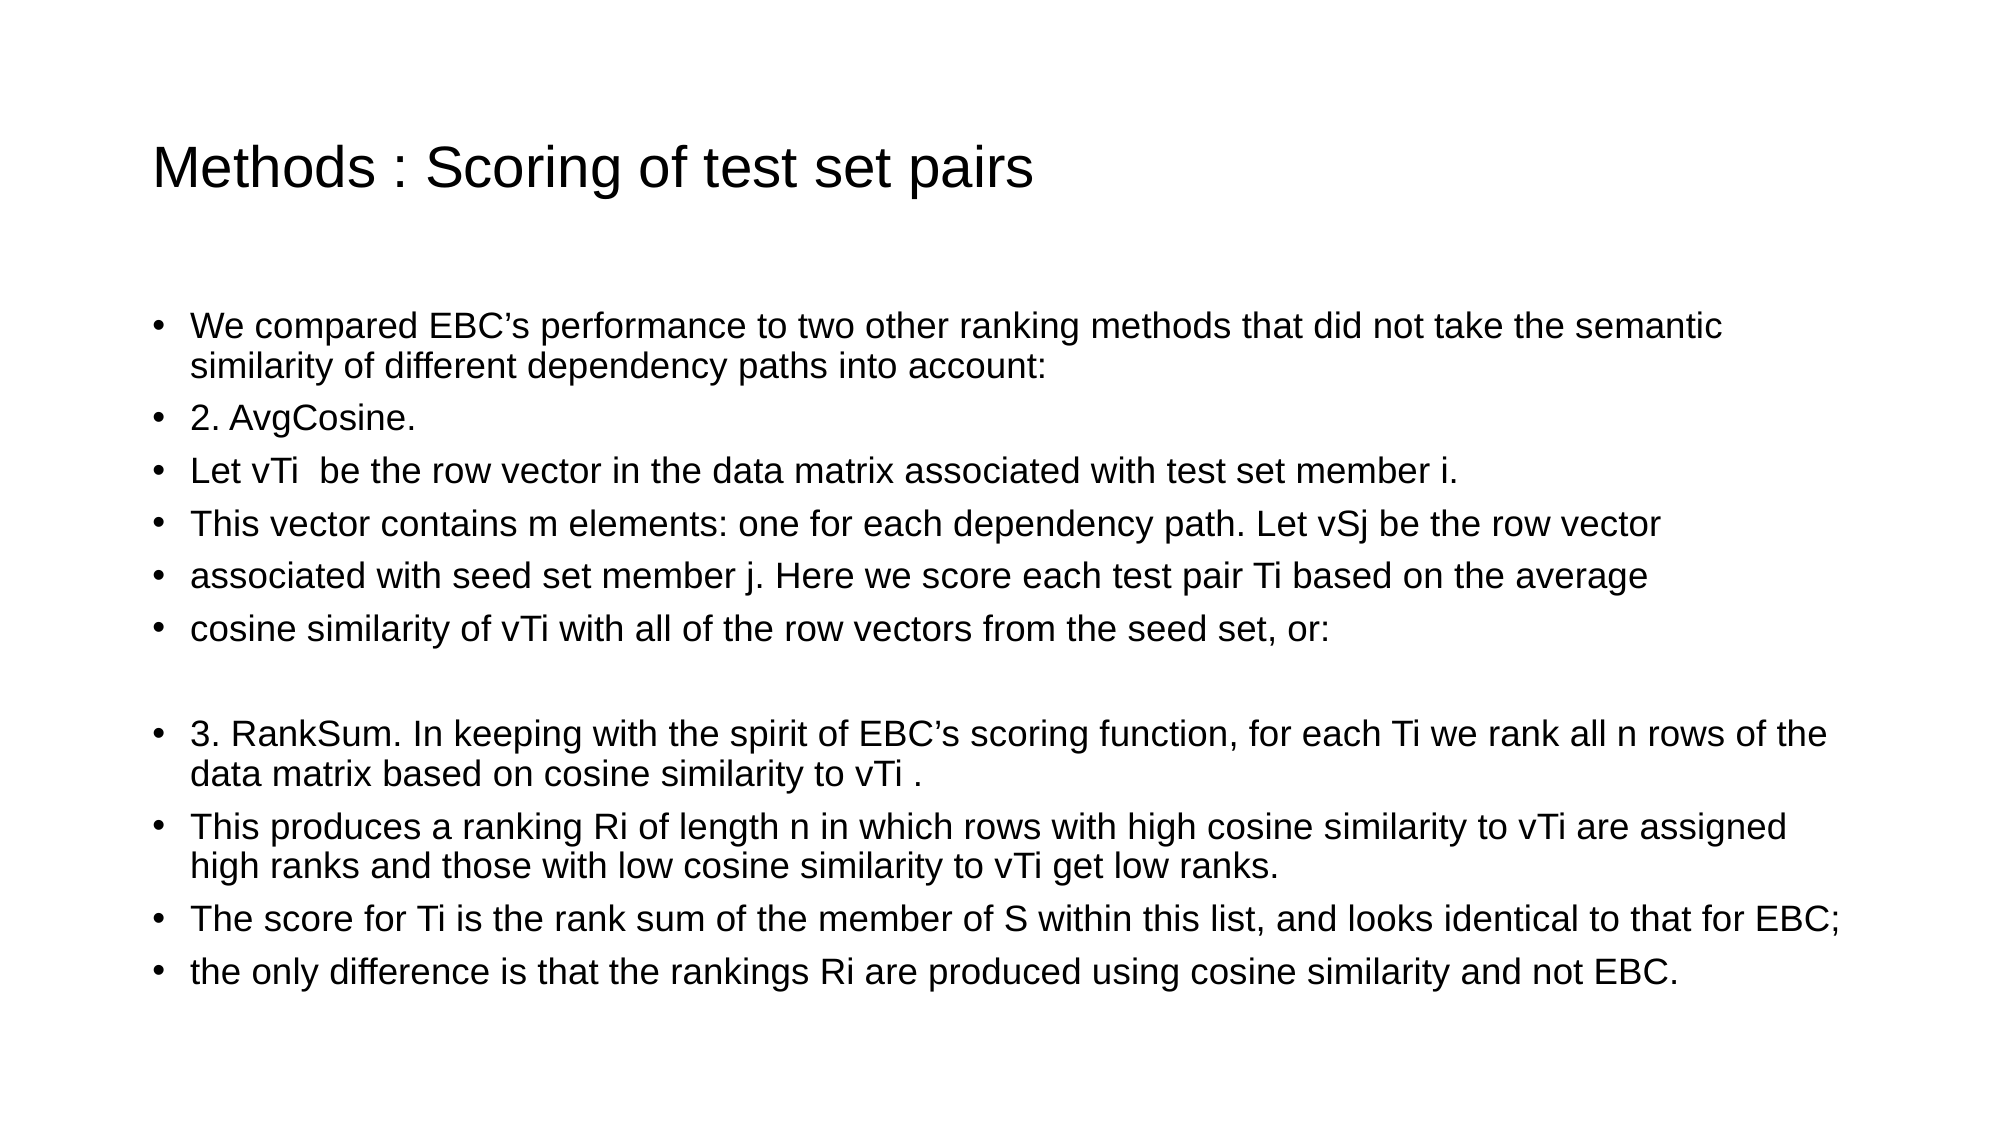

# Methods : Scoring of test set pairs
We compared EBC’s performance to two other ranking methods that did not take the semantic similarity of different dependency paths into account:
2. AvgCosine.
Let vTi  be the row vector in the data matrix associated with test set member i.
This vector contains m elements: one for each dependency path. Let vSj be the row vector
associated with seed set member j. Here we score each test pair Ti based on the average
cosine similarity of vTi with all of the row vectors from the seed set, or:

3. RankSum. In keeping with the spirit of EBC’s scoring function, for each Ti we rank all n rows of the data matrix based on cosine similarity to vTi .
This produces a ranking Ri of length n in which rows with high cosine similarity to vTi are assigned high ranks and those with low cosine similarity to vTi get low ranks.
The score for Ti is the rank sum of the member of S within this list, and looks identical to that for EBC;
the only difference is that the rankings Ri are produced using cosine similarity and not EBC.